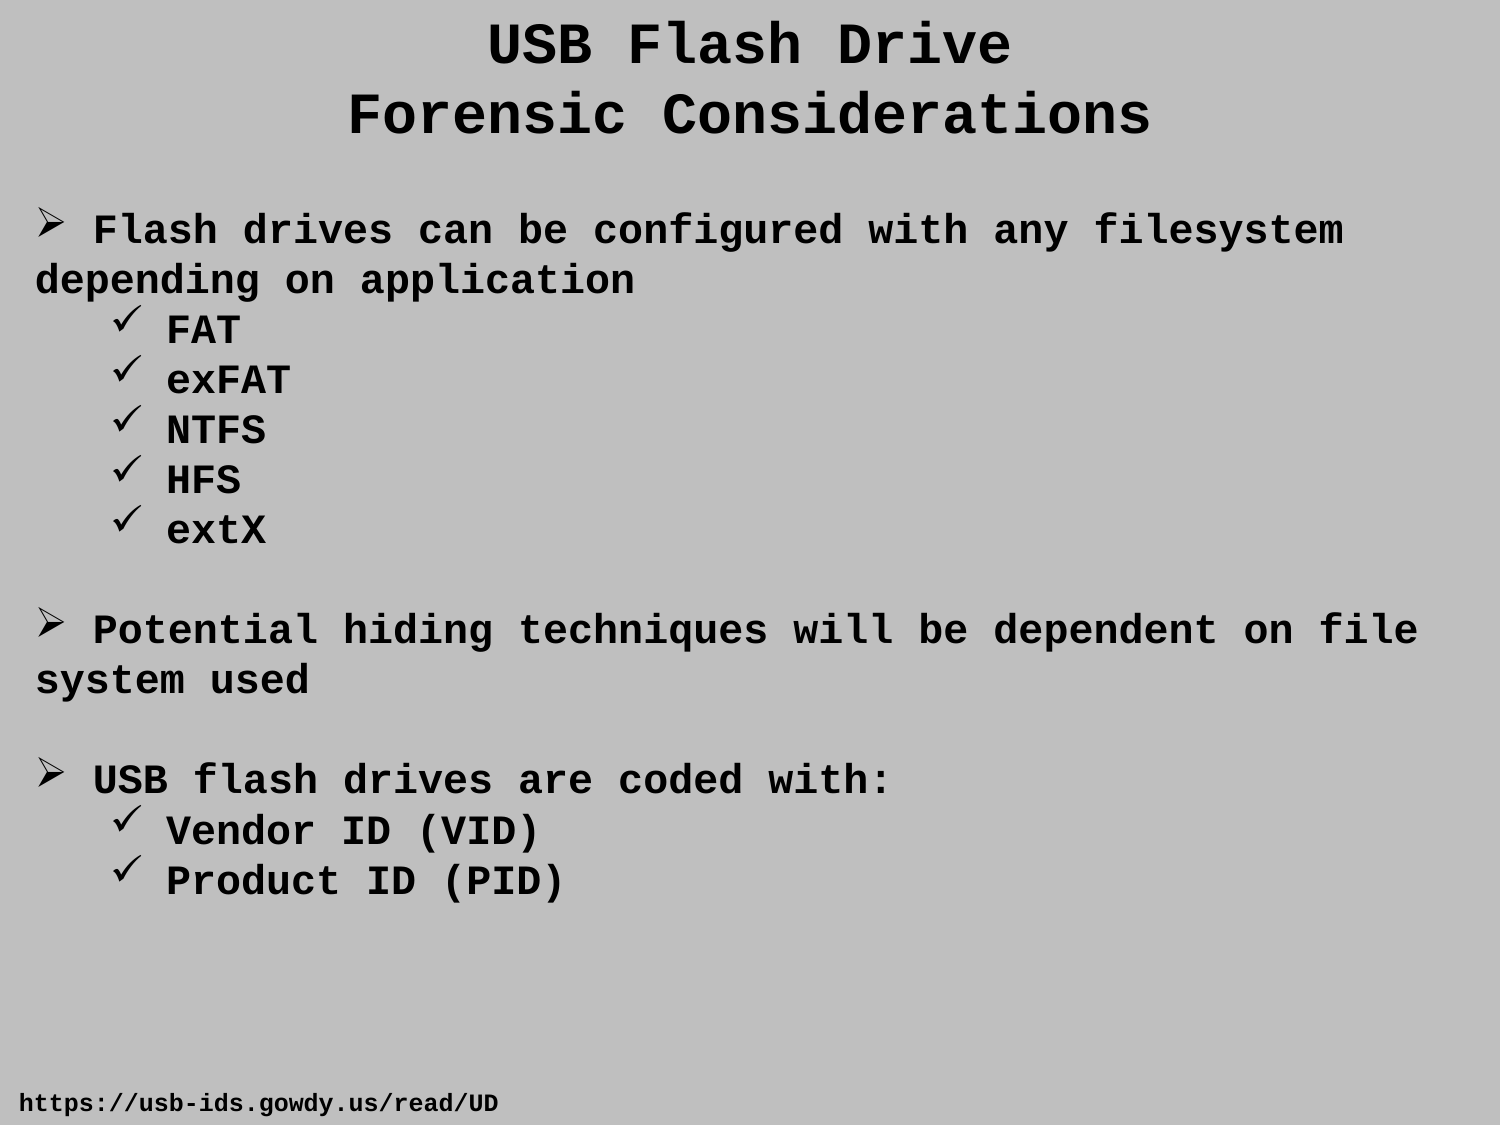

USB Flash Drive
Forensic Considerations
 Flash drives can be configured with any filesystem depending on application
FAT
exFAT
NTFS
HFS
extX

 Potential hiding techniques will be dependent on file system used

 USB flash drives are coded with:
Vendor ID (VID)
Product ID (PID)

https://usb-ids.gowdy.us/read/UD